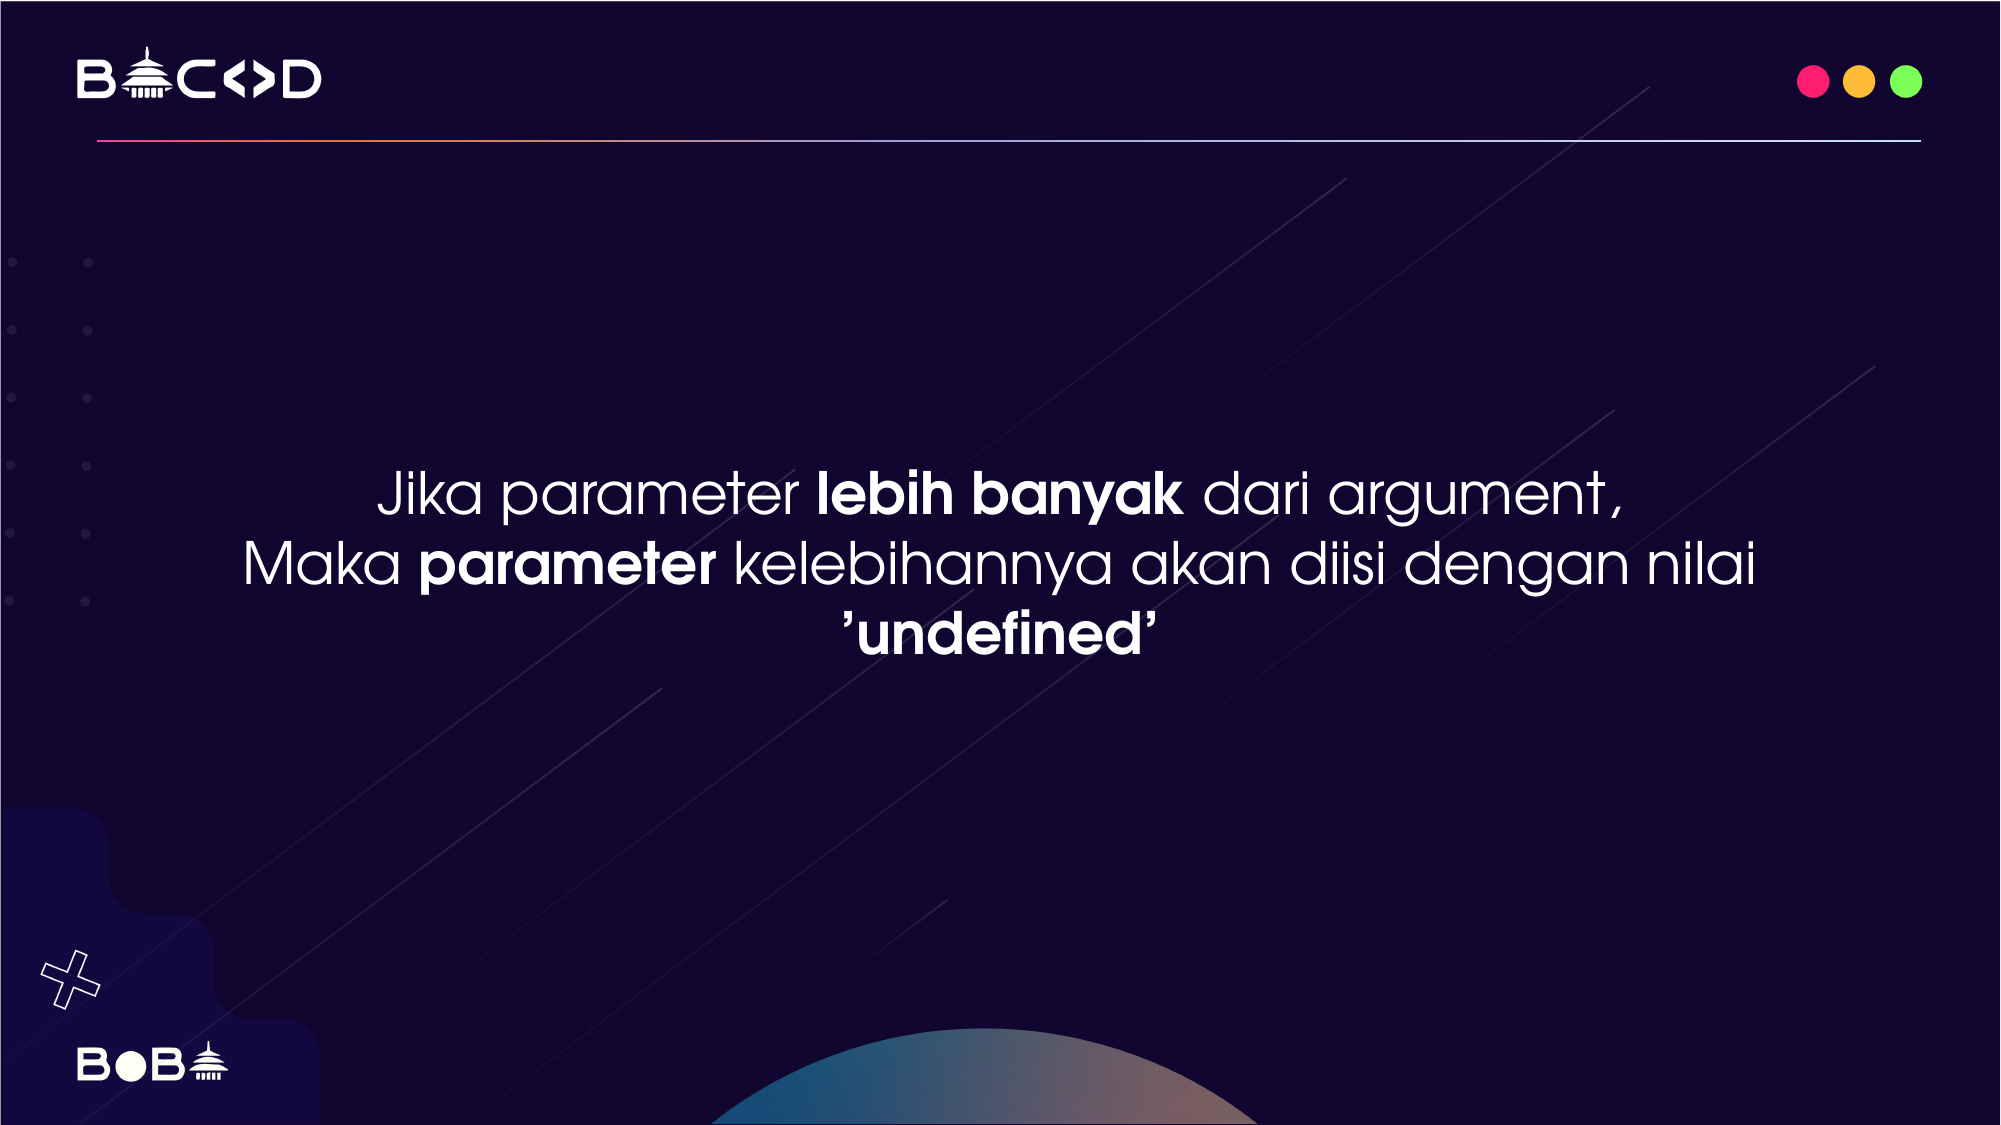

Jika parameter lebih banyak dari argument,
Maka parameter kelebihannya akan diisi dengan nilai
’undefined’